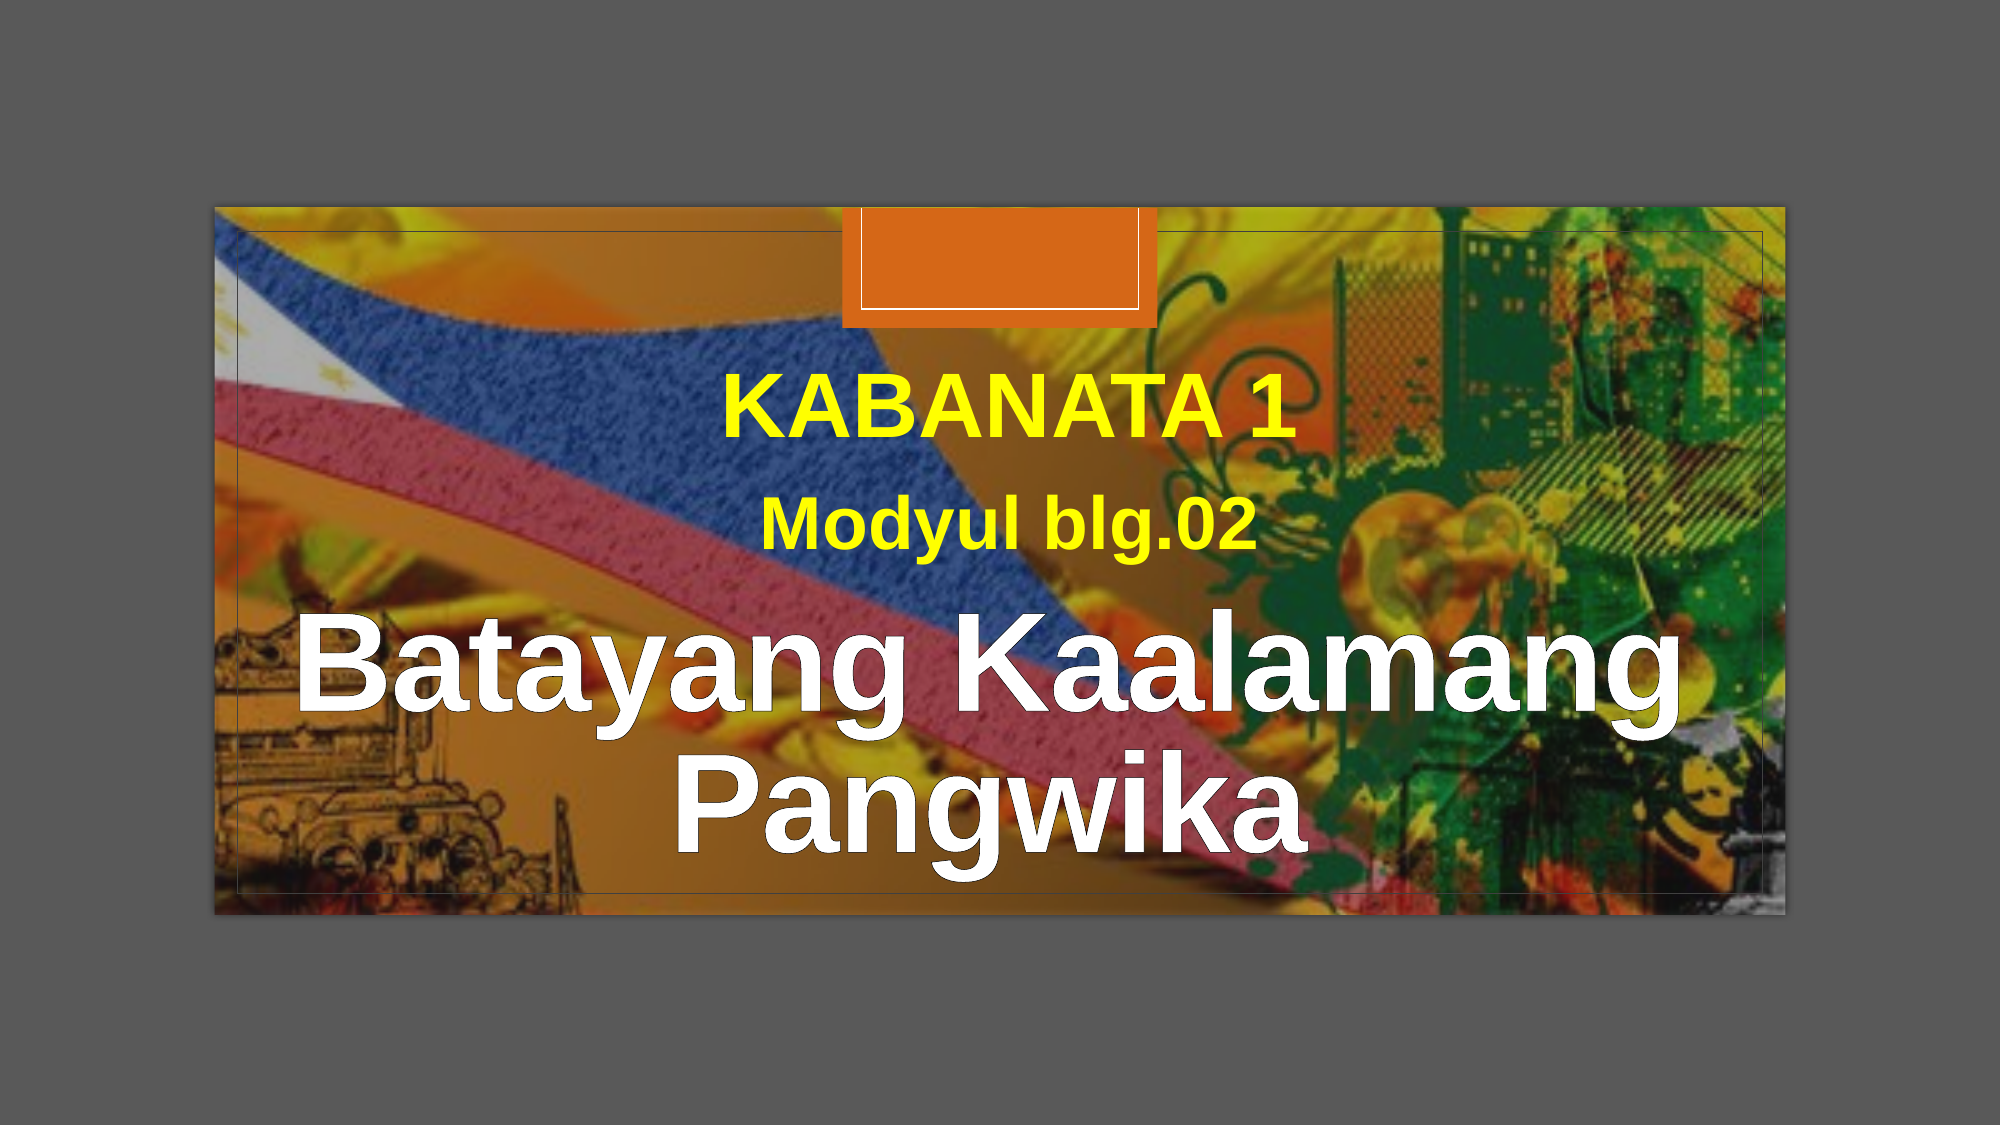

KABANATA 1
Modyul blg.02
# Batayang Kaalamang Pangwika